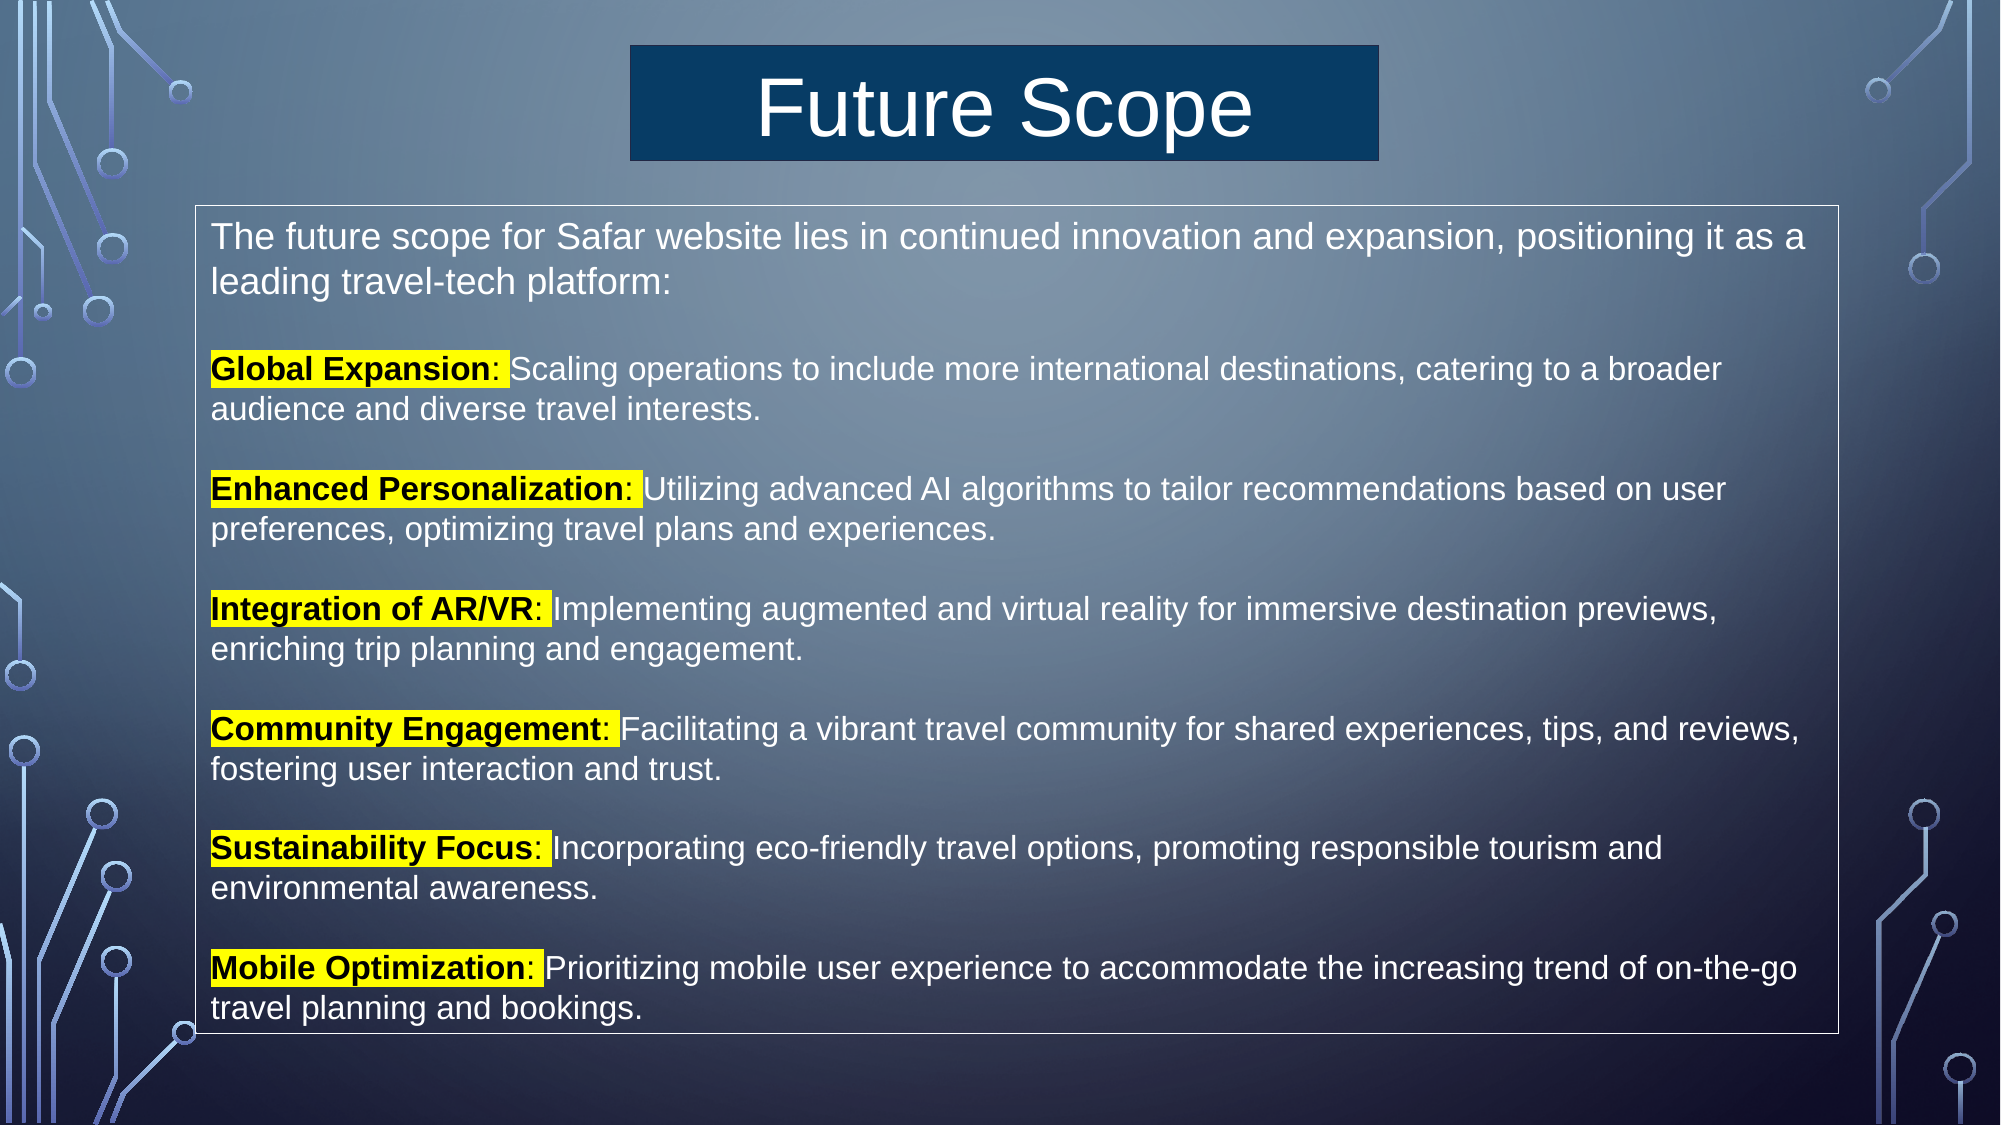

Future Scope
The future scope for Safar website lies in continued innovation and expansion, positioning it as a leading travel-tech platform:

Global Expansion: Scaling operations to include more international destinations, catering to a broader audience and diverse travel interests.

Enhanced Personalization: Utilizing advanced AI algorithms to tailor recommendations based on user preferences, optimizing travel plans and experiences.

Integration of AR/VR: Implementing augmented and virtual reality for immersive destination previews, enriching trip planning and engagement.

Community Engagement: Facilitating a vibrant travel community for shared experiences, tips, and reviews, fostering user interaction and trust.

Sustainability Focus: Incorporating eco-friendly travel options, promoting responsible tourism and environmental awareness.

Mobile Optimization: Prioritizing mobile user experience to accommodate the increasing trend of on-the-go travel planning and bookings.